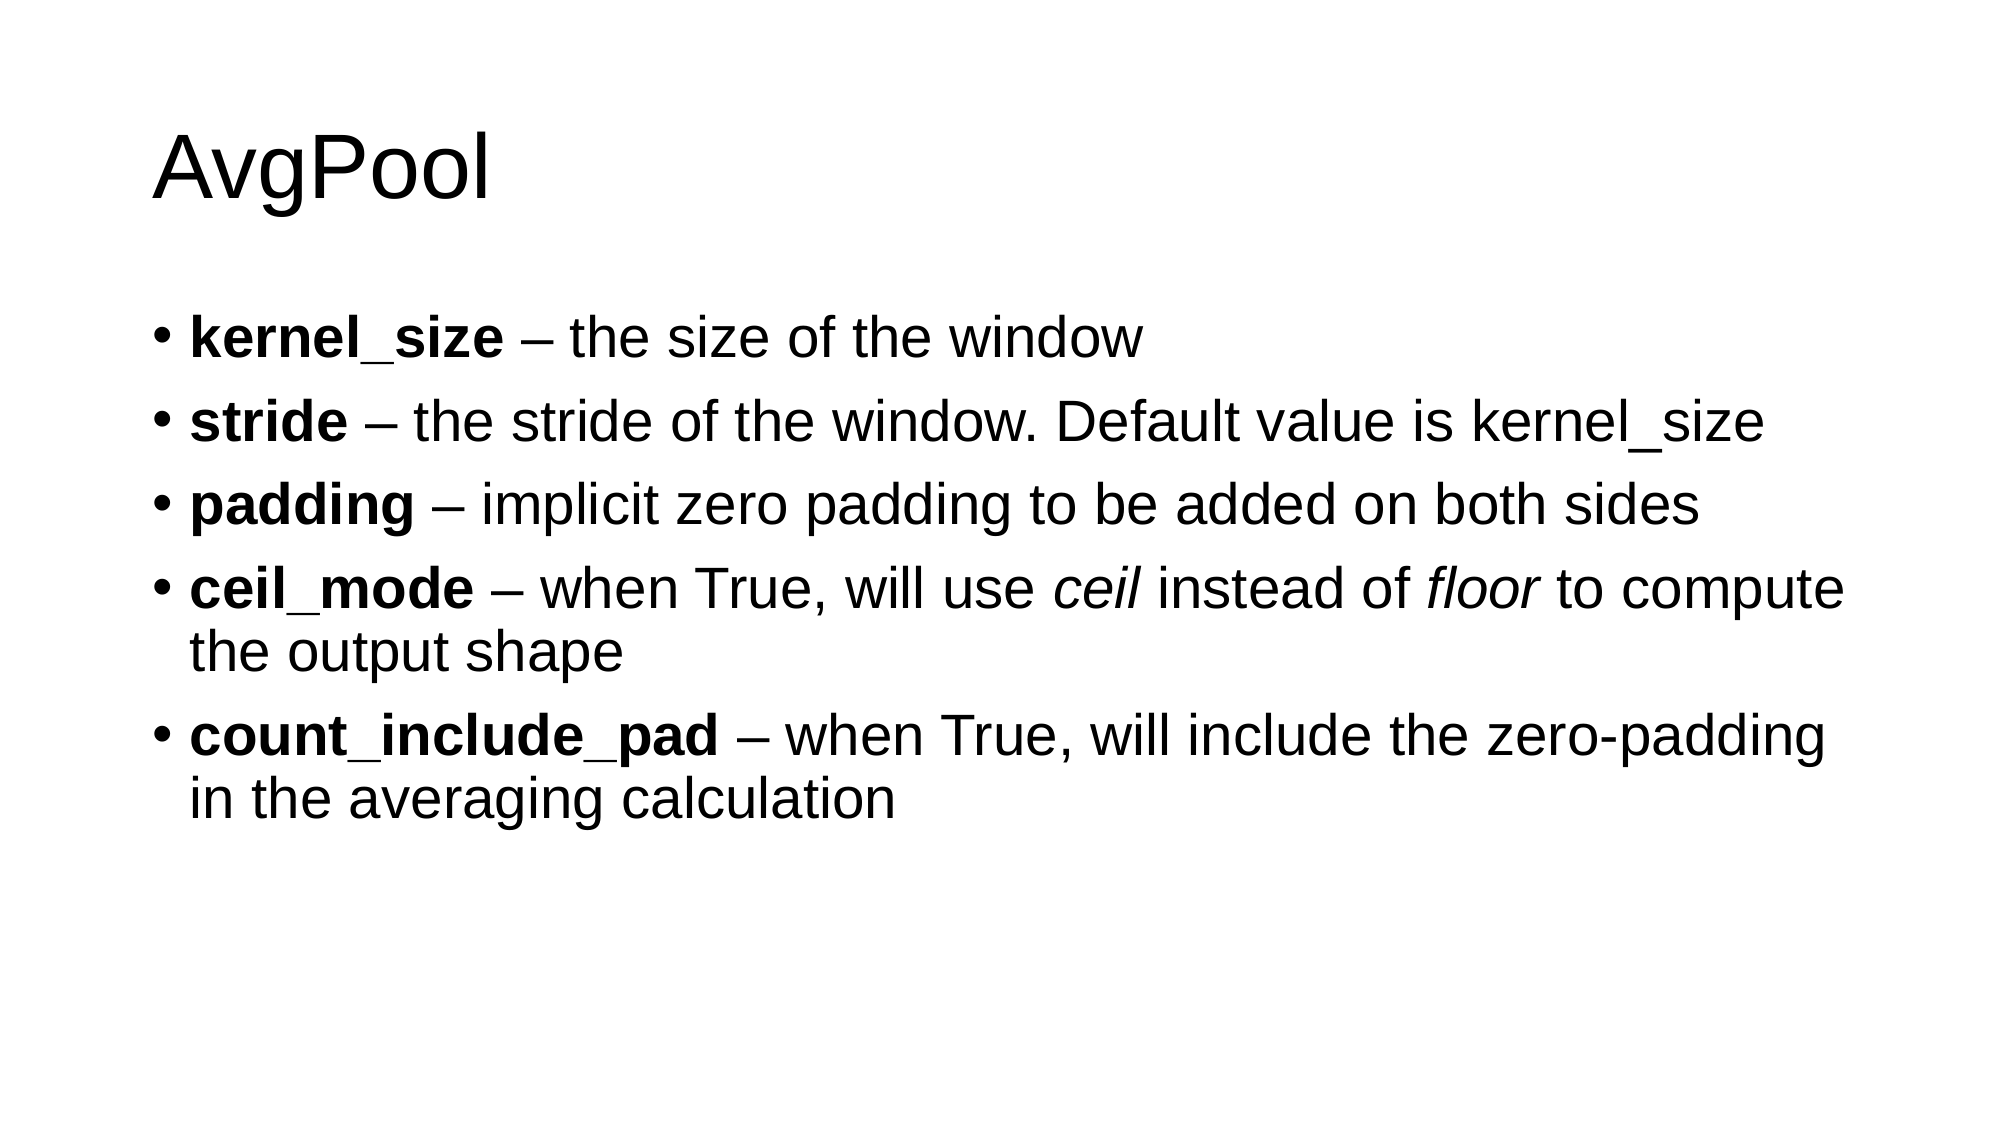

# AvgPool
kernel_size – the size of the window
stride – the stride of the window. Default value is kernel_size
padding – implicit zero padding to be added on both sides
ceil_mode – when True, will use ceil instead of floor to compute the output shape
count_include_pad – when True, will include the zero-padding in the averaging calculation